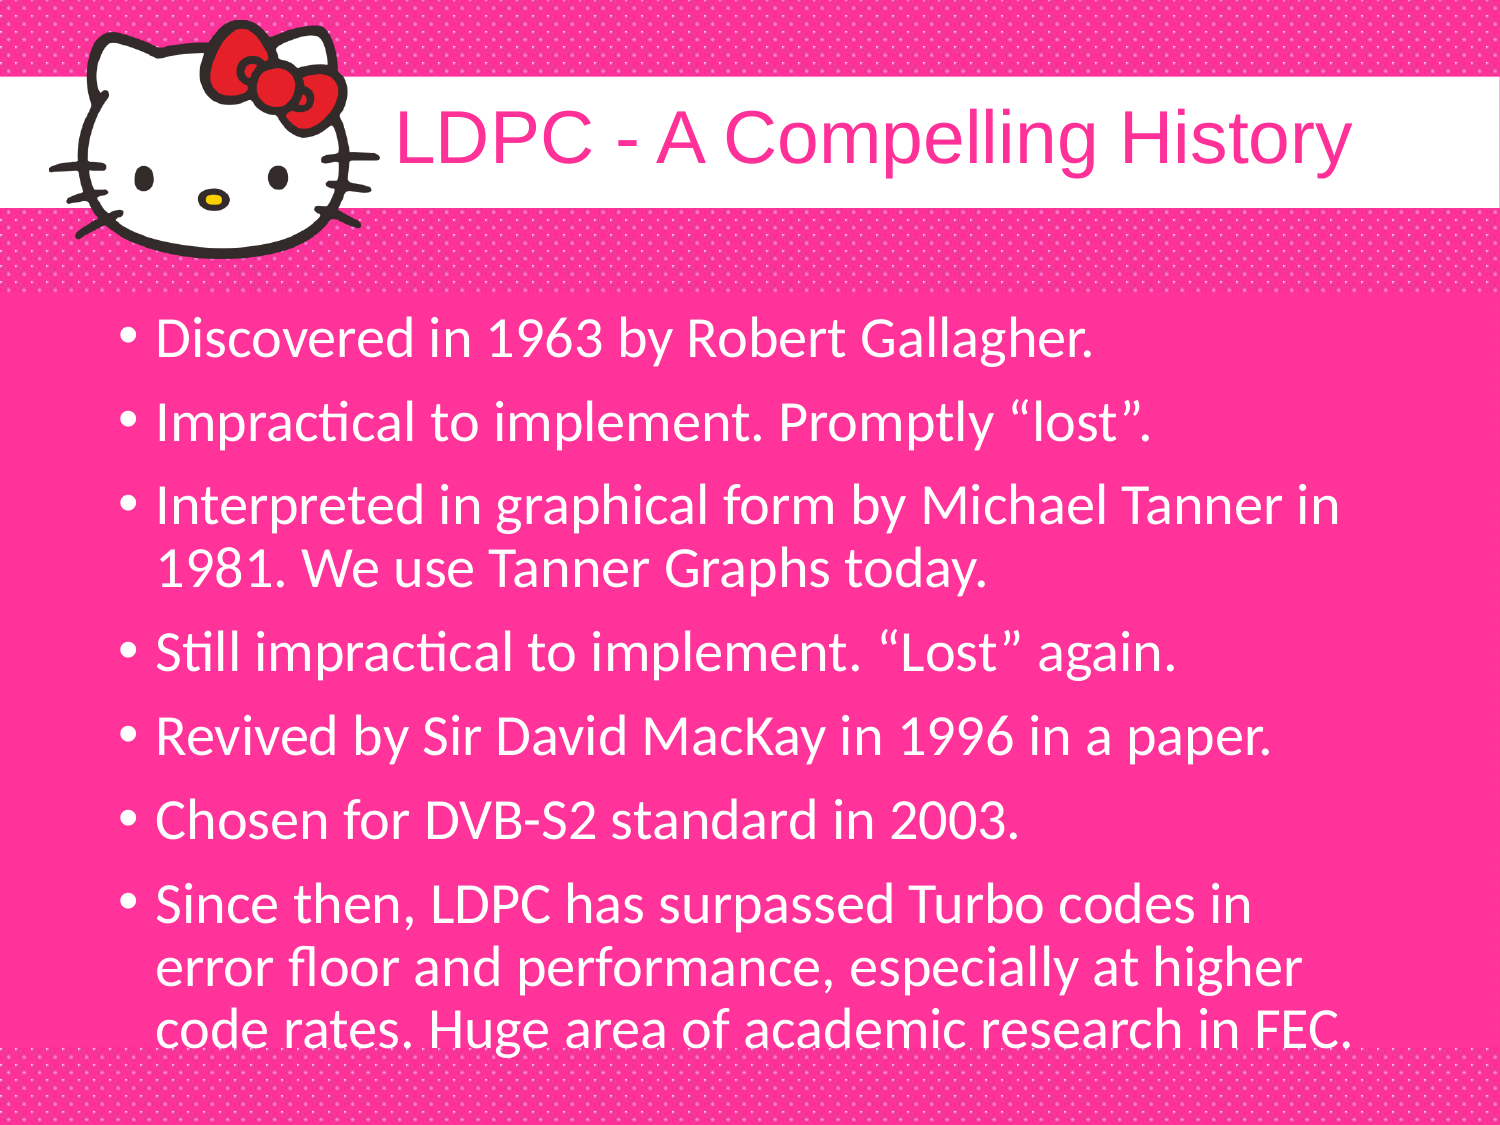

# LDPC - A Compelling History
Discovered in 1963 by Robert Gallagher.
Impractical to implement. Promptly “lost”.
Interpreted in graphical form by Michael Tanner in 1981. We use Tanner Graphs today.
Still impractical to implement. “Lost” again.
Revived by Sir David MacKay in 1996 in a paper.
Chosen for DVB-S2 standard in 2003.
Since then, LDPC has surpassed Turbo codes in error floor and performance, especially at higher code rates. Huge area of academic research in FEC.